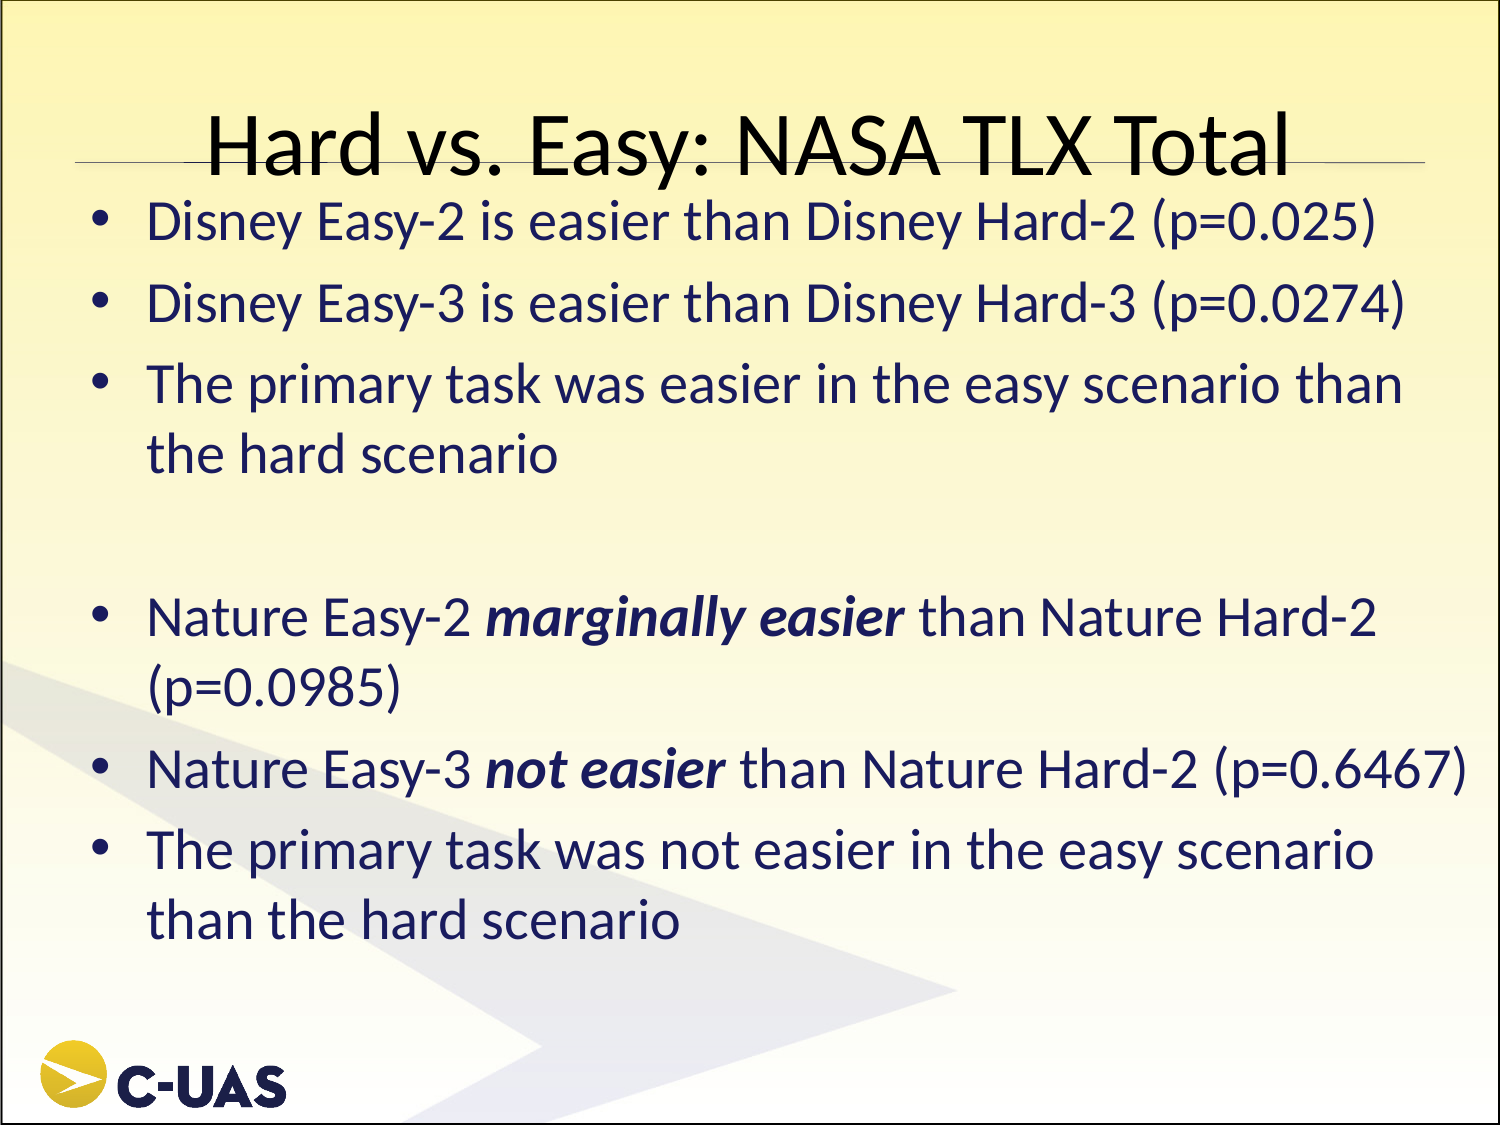

# Hard vs. Easy: NASA TLX Total
Disney Easy-2 is easier than Disney Hard-2 (p=0.025)
Disney Easy-3 is easier than Disney Hard-3 (p=0.0274)
The primary task was easier in the easy scenario than the hard scenario

Nature Easy-2 marginally easier than Nature Hard-2 (p=0.0985)
Nature Easy-3 not easier than Nature Hard-2 (p=0.6467)
The primary task was not easier in the easy scenario than the hard scenario